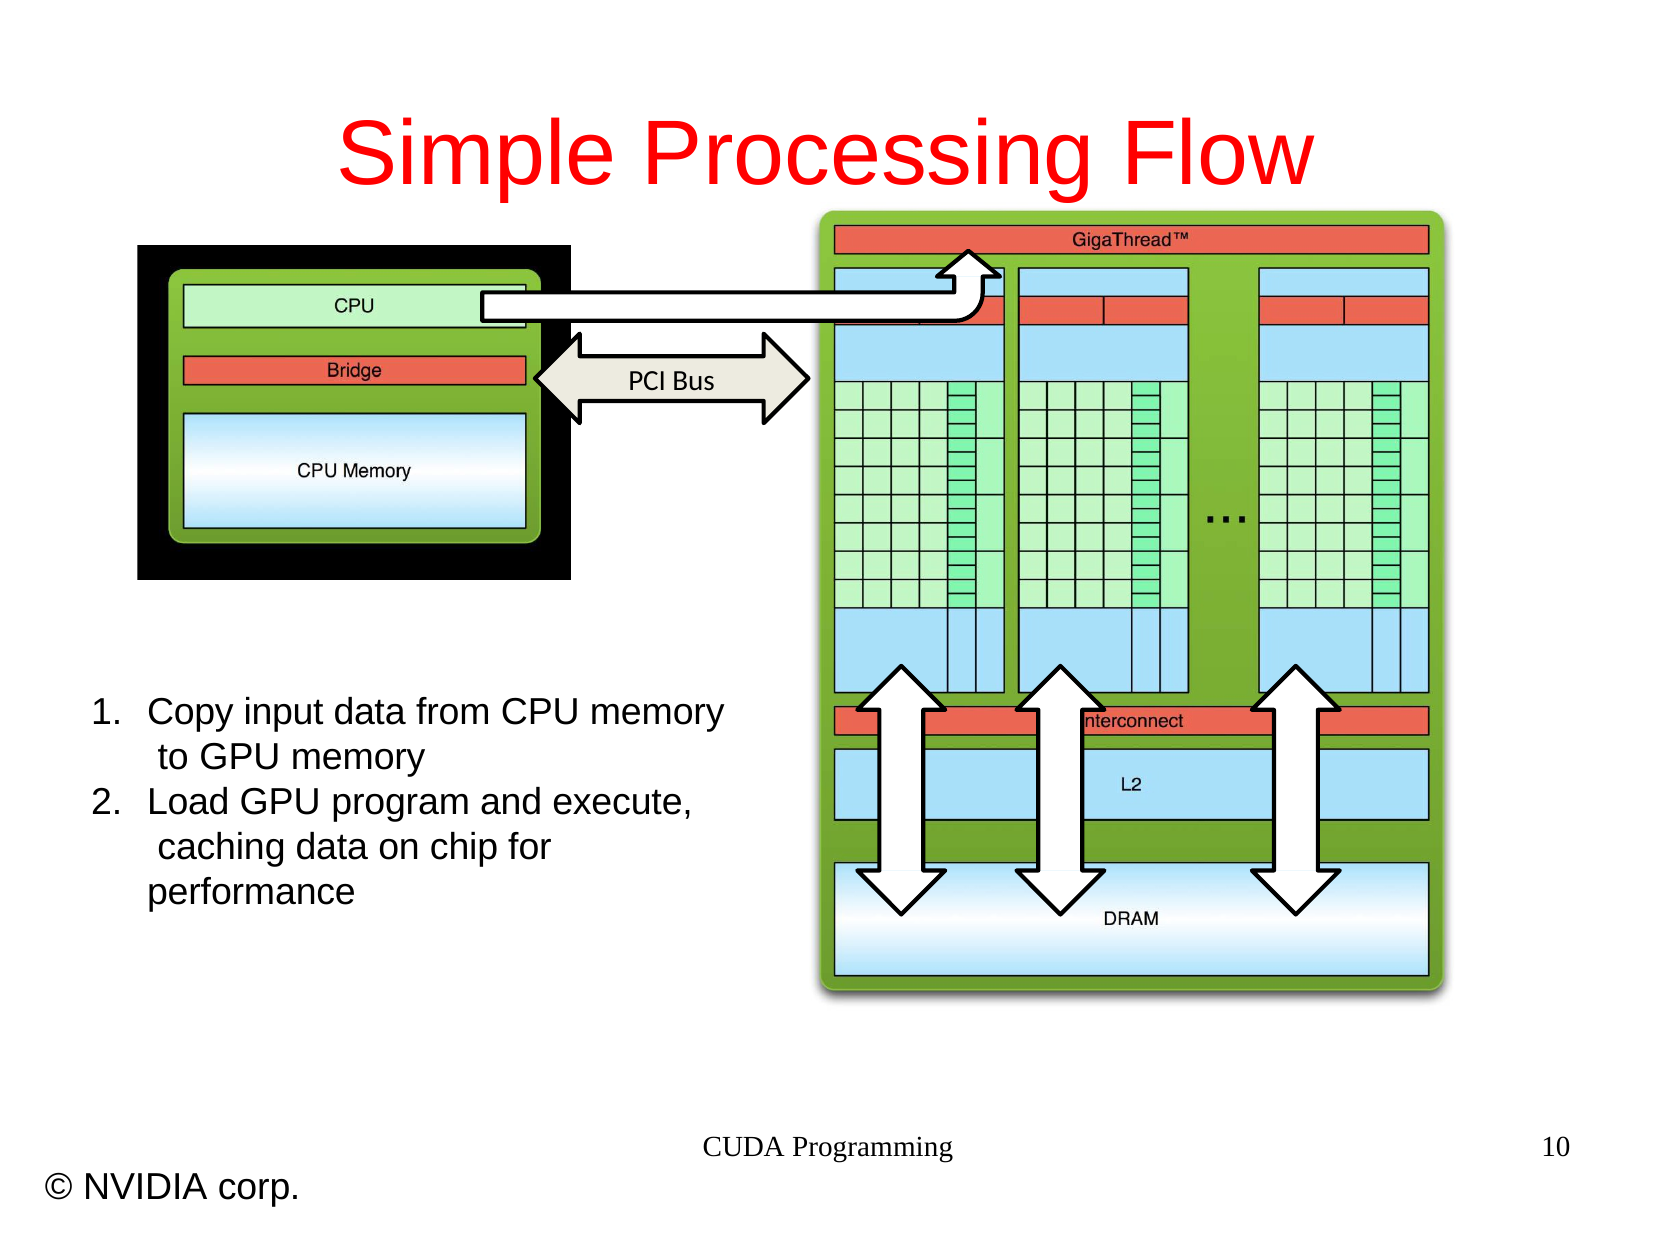

# Simple Processing Flow

PCI Bus

Copy input data from CPU memory  to GPU memory
Load GPU program and execute,  caching data on chip for  performance
CUDA Programming
10
© NVIDIA corp.